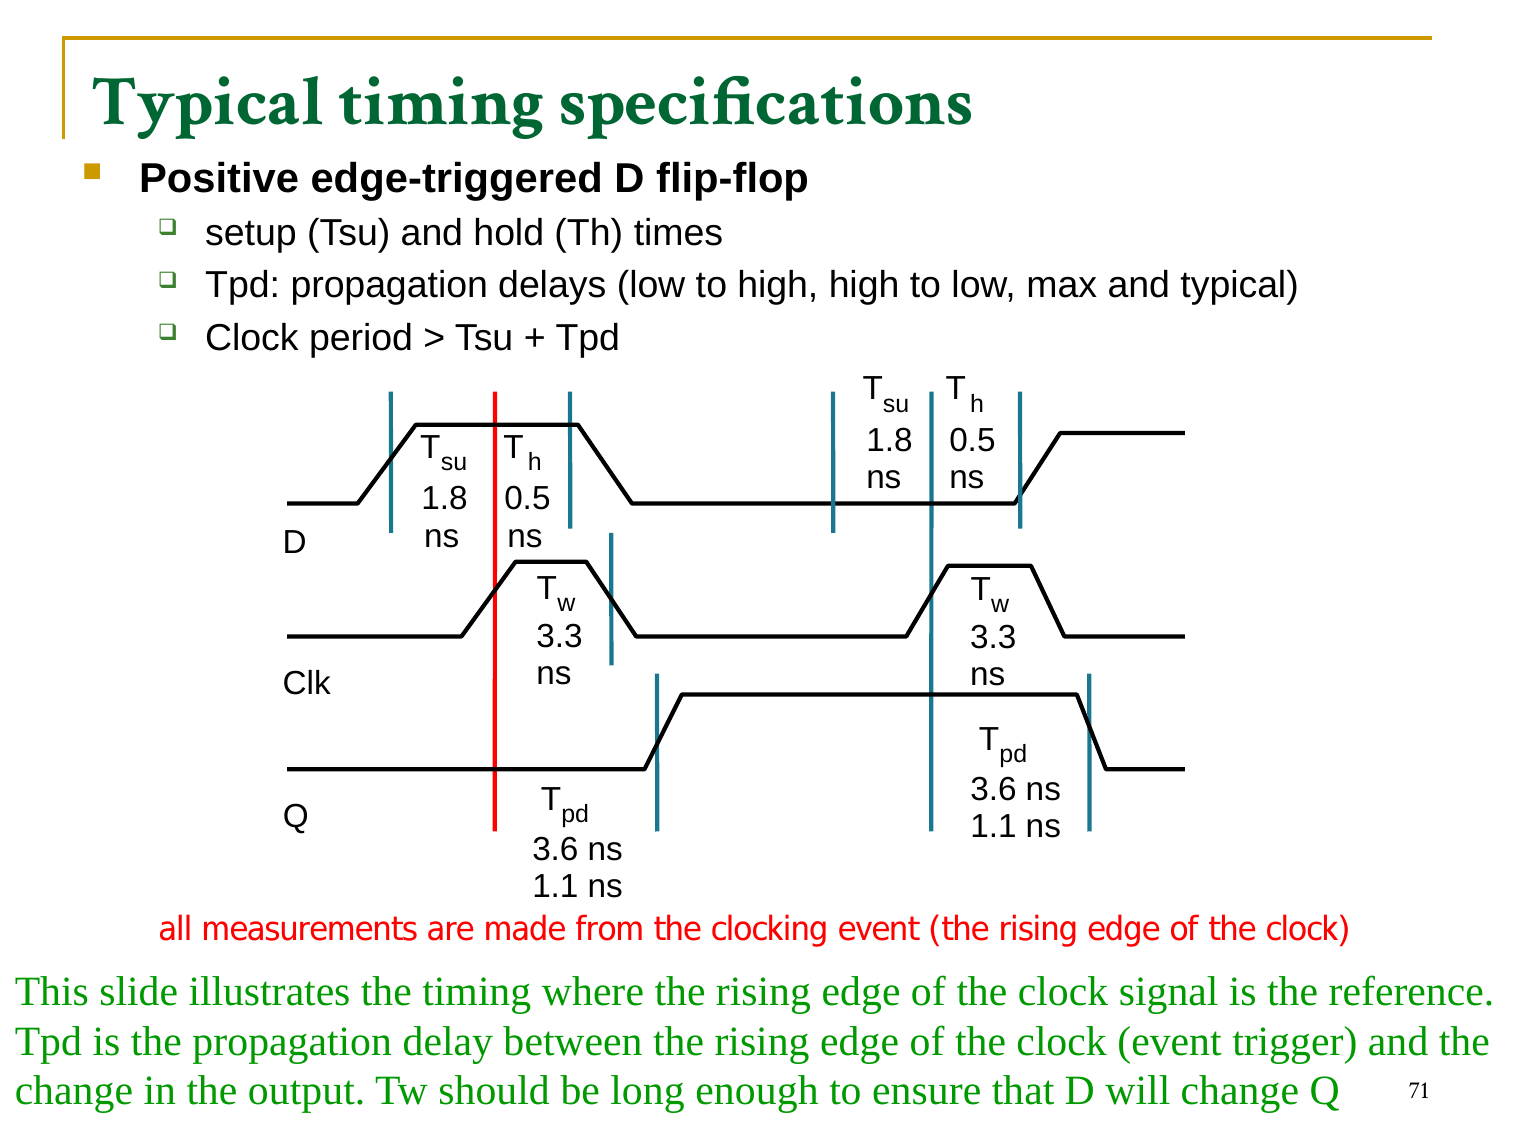

# Typical timing specifications
Positive edge-triggered D flip-flop
setup (Tsu) and hold (Th) times
Tpd: propagation delays (low to high, high to low, max and typical)
Clock period > Tsu + Tpd

T
T
su
h

1.8
0.5

T
T
su
h
ns
ns
1.8
0.5
ns
ns
D

T
T
w
w
3.3
3.3
ns
ns
Clk

T
pd
3.6 ns
T
Q
pd
1.1 ns
3.6 ns
1.1 ns
all measurements are made from the clocking event (the rising edge of the clock)
This slide illustrates the timing where the rising edge of the clock signal is the reference. Tpd is the propagation delay between the rising edge of the clock (event trigger) and the change in the output. Tw should be long enough to ensure that D will change Q
71